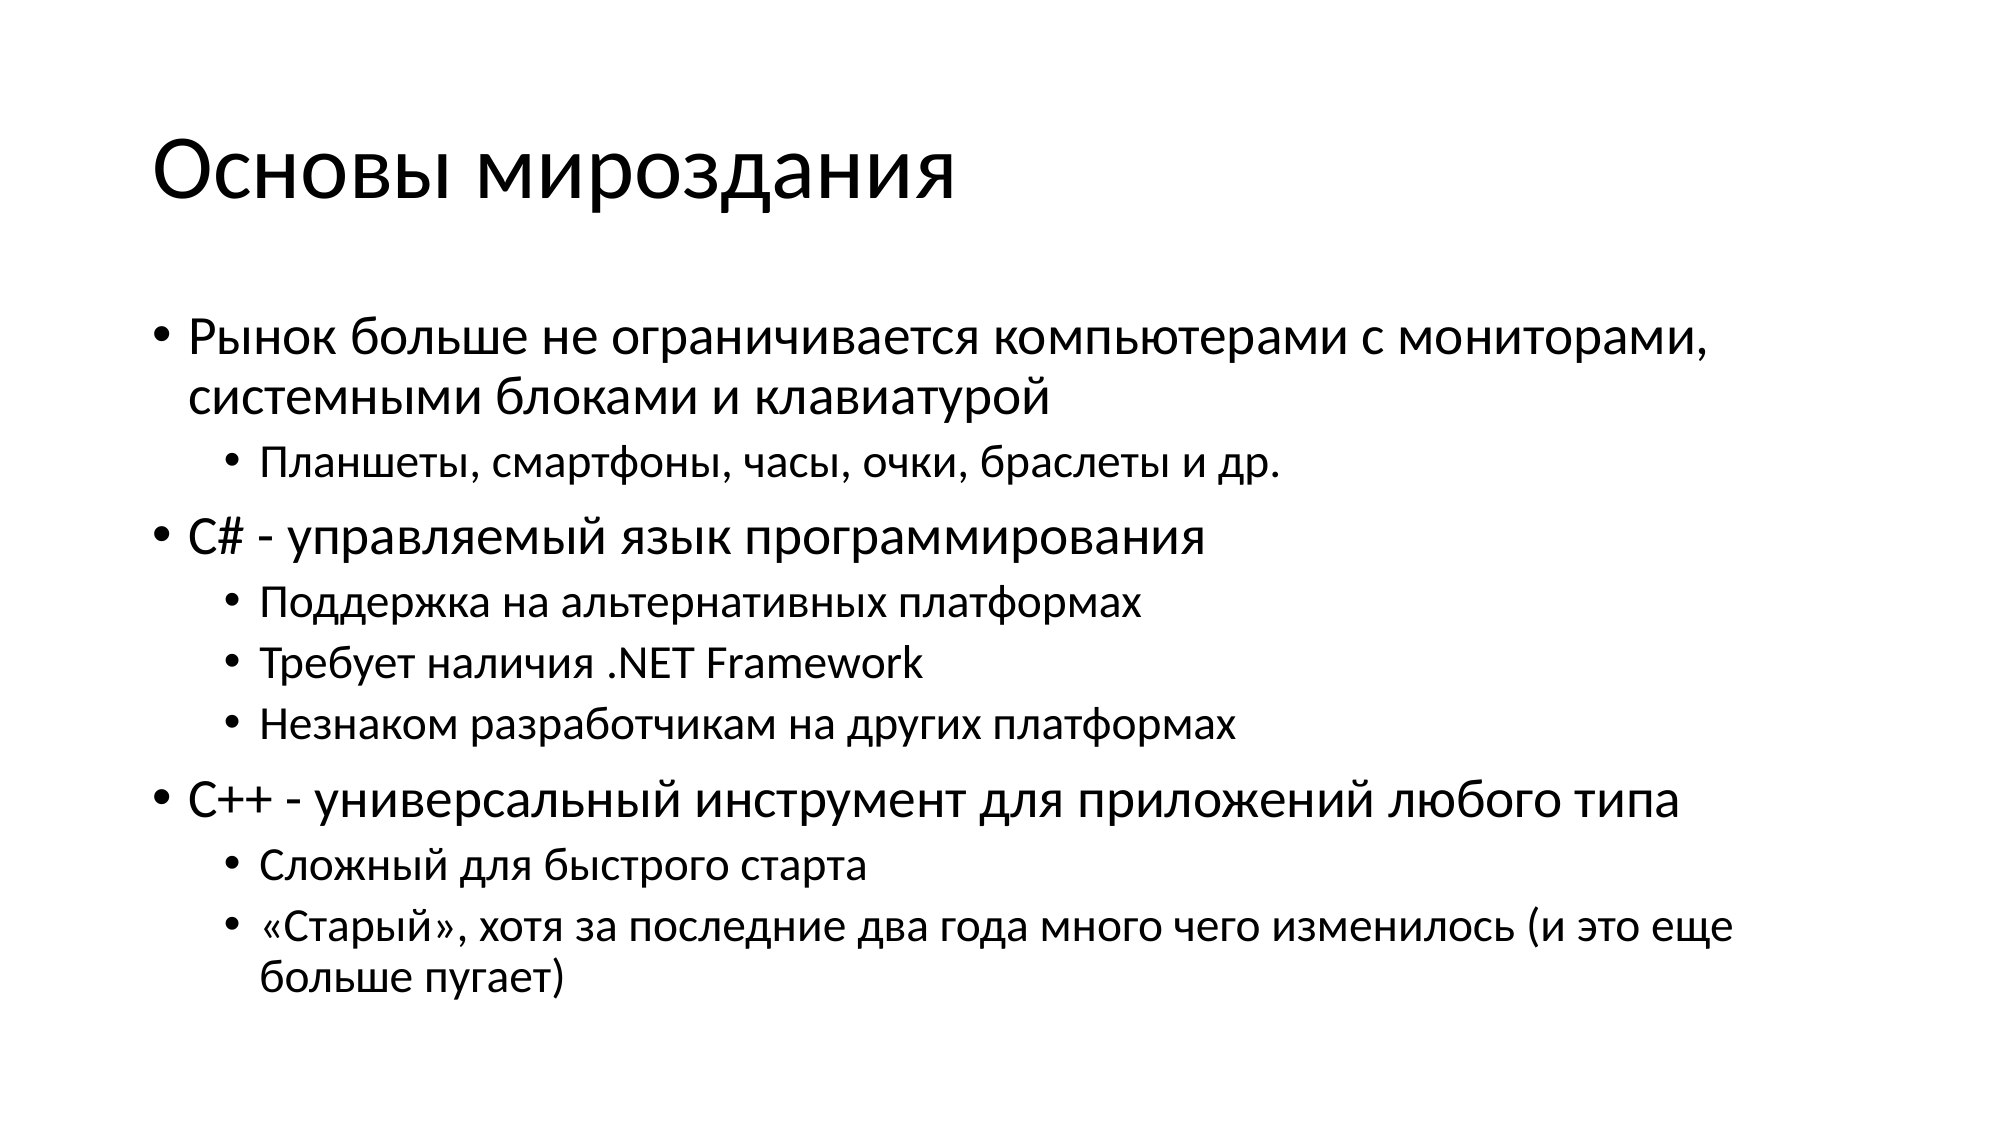

# Основы мироздания
Рынок больше не ограничивается компьютерами с мониторами, системными блоками и клавиатурой
Планшеты, смартфоны, часы, очки, браслеты и др.
С# - управляемый язык программирования
Поддержка на альтернативных платформах
Требует наличия .NET Framework
Незнаком разработчикам на других платформах
С++ - универсальный инструмент для приложений любого типа
Сложный для быстрого старта
«Старый», хотя за последние два года много чего изменилось (и это еще больше пугает)